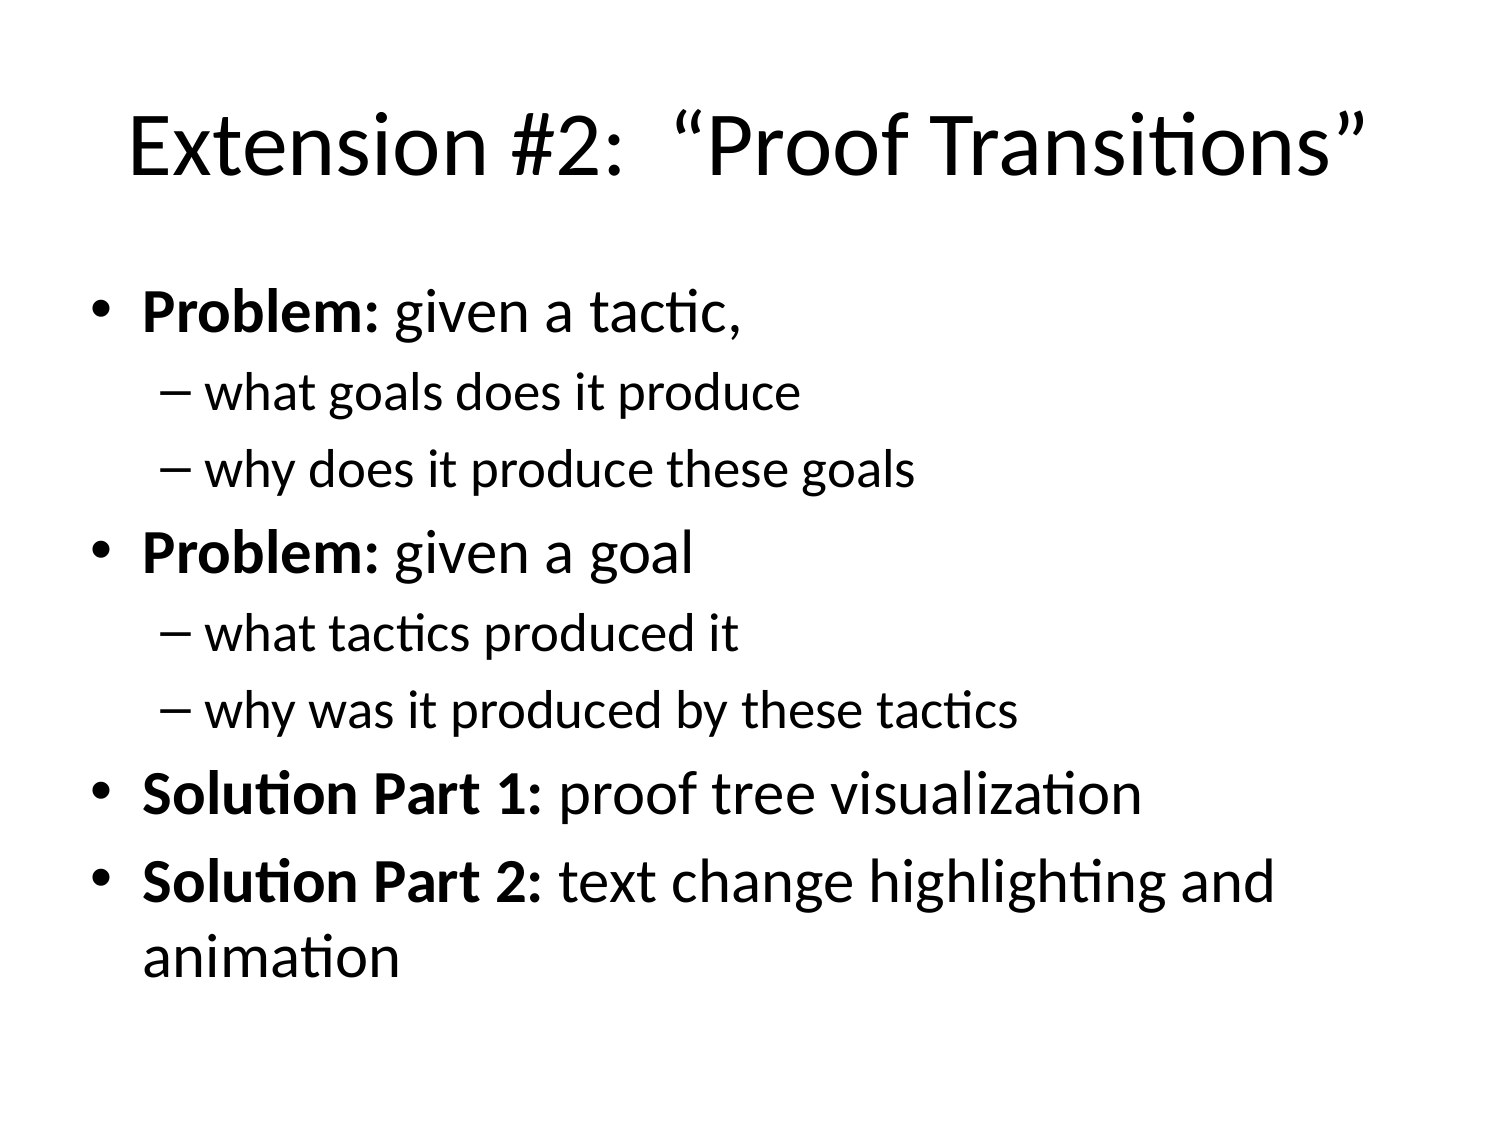

# Extension #2:  “Proof Transitions”
Problem: given a tactic,
what goals does it produce
why does it produce these goals
Problem: given a goal
what tactics produced it
why was it produced by these tactics
Solution Part 1: proof tree visualization
Solution Part 2: text change highlighting and animation